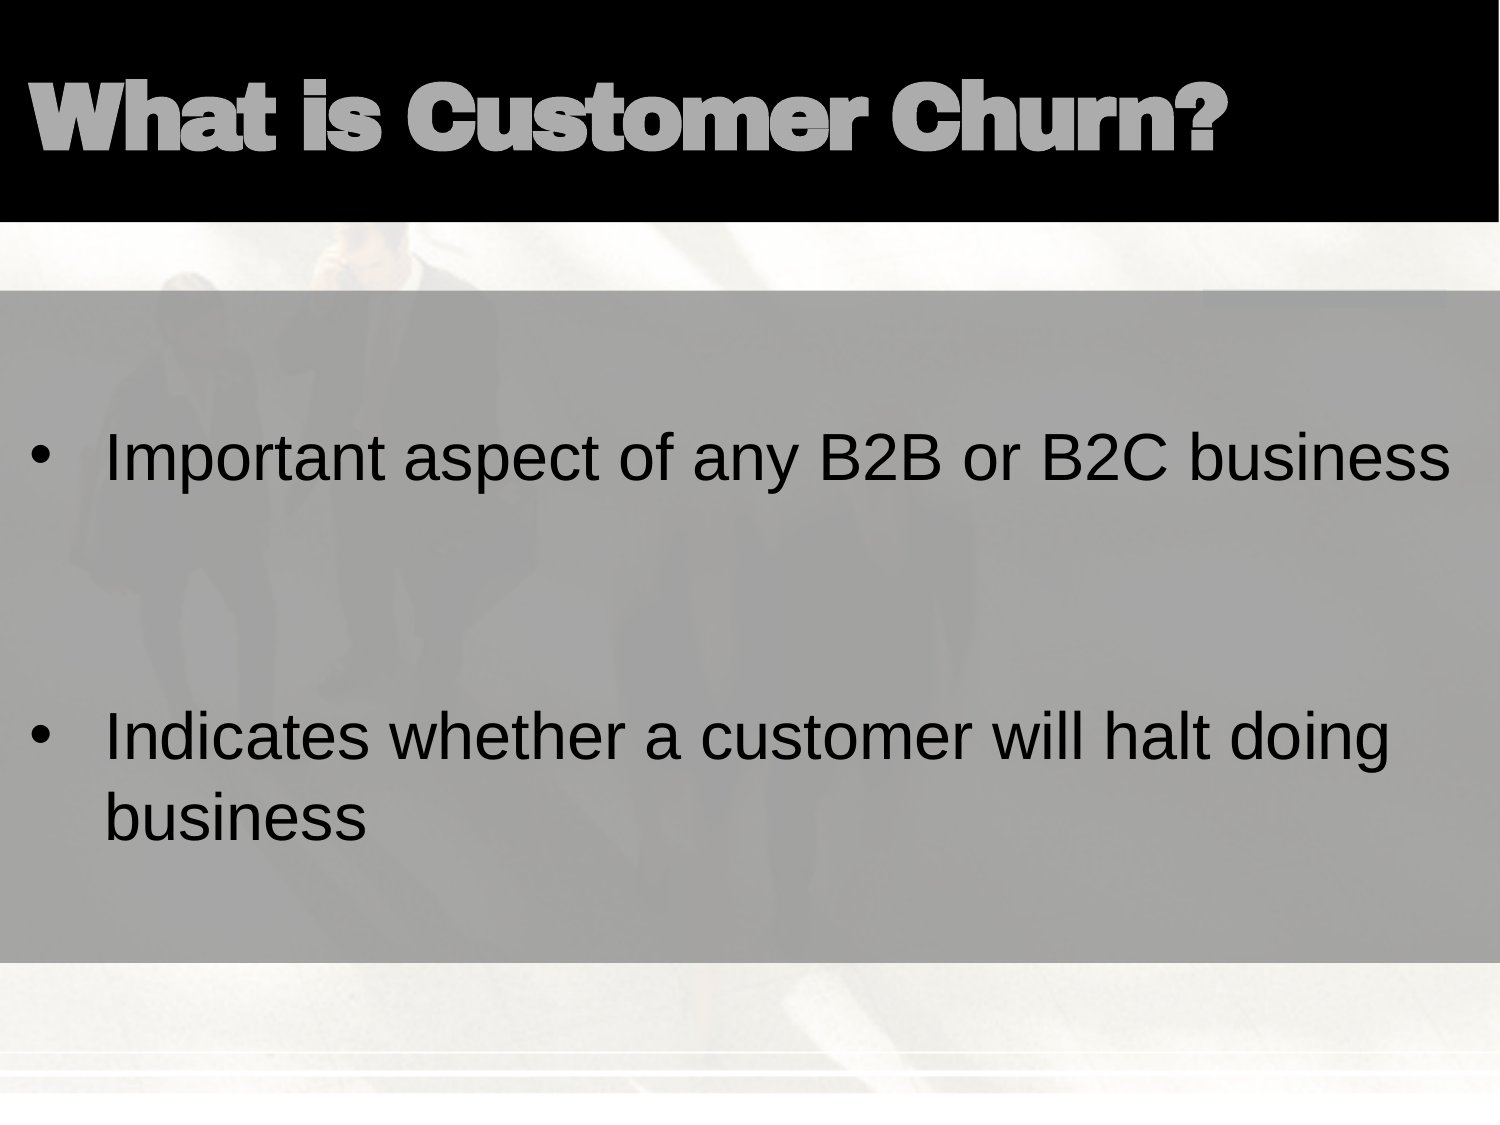

# What is Customer Churn?

Important aspect of any B2B or B2C business

Indicates whether a customer will halt doing business